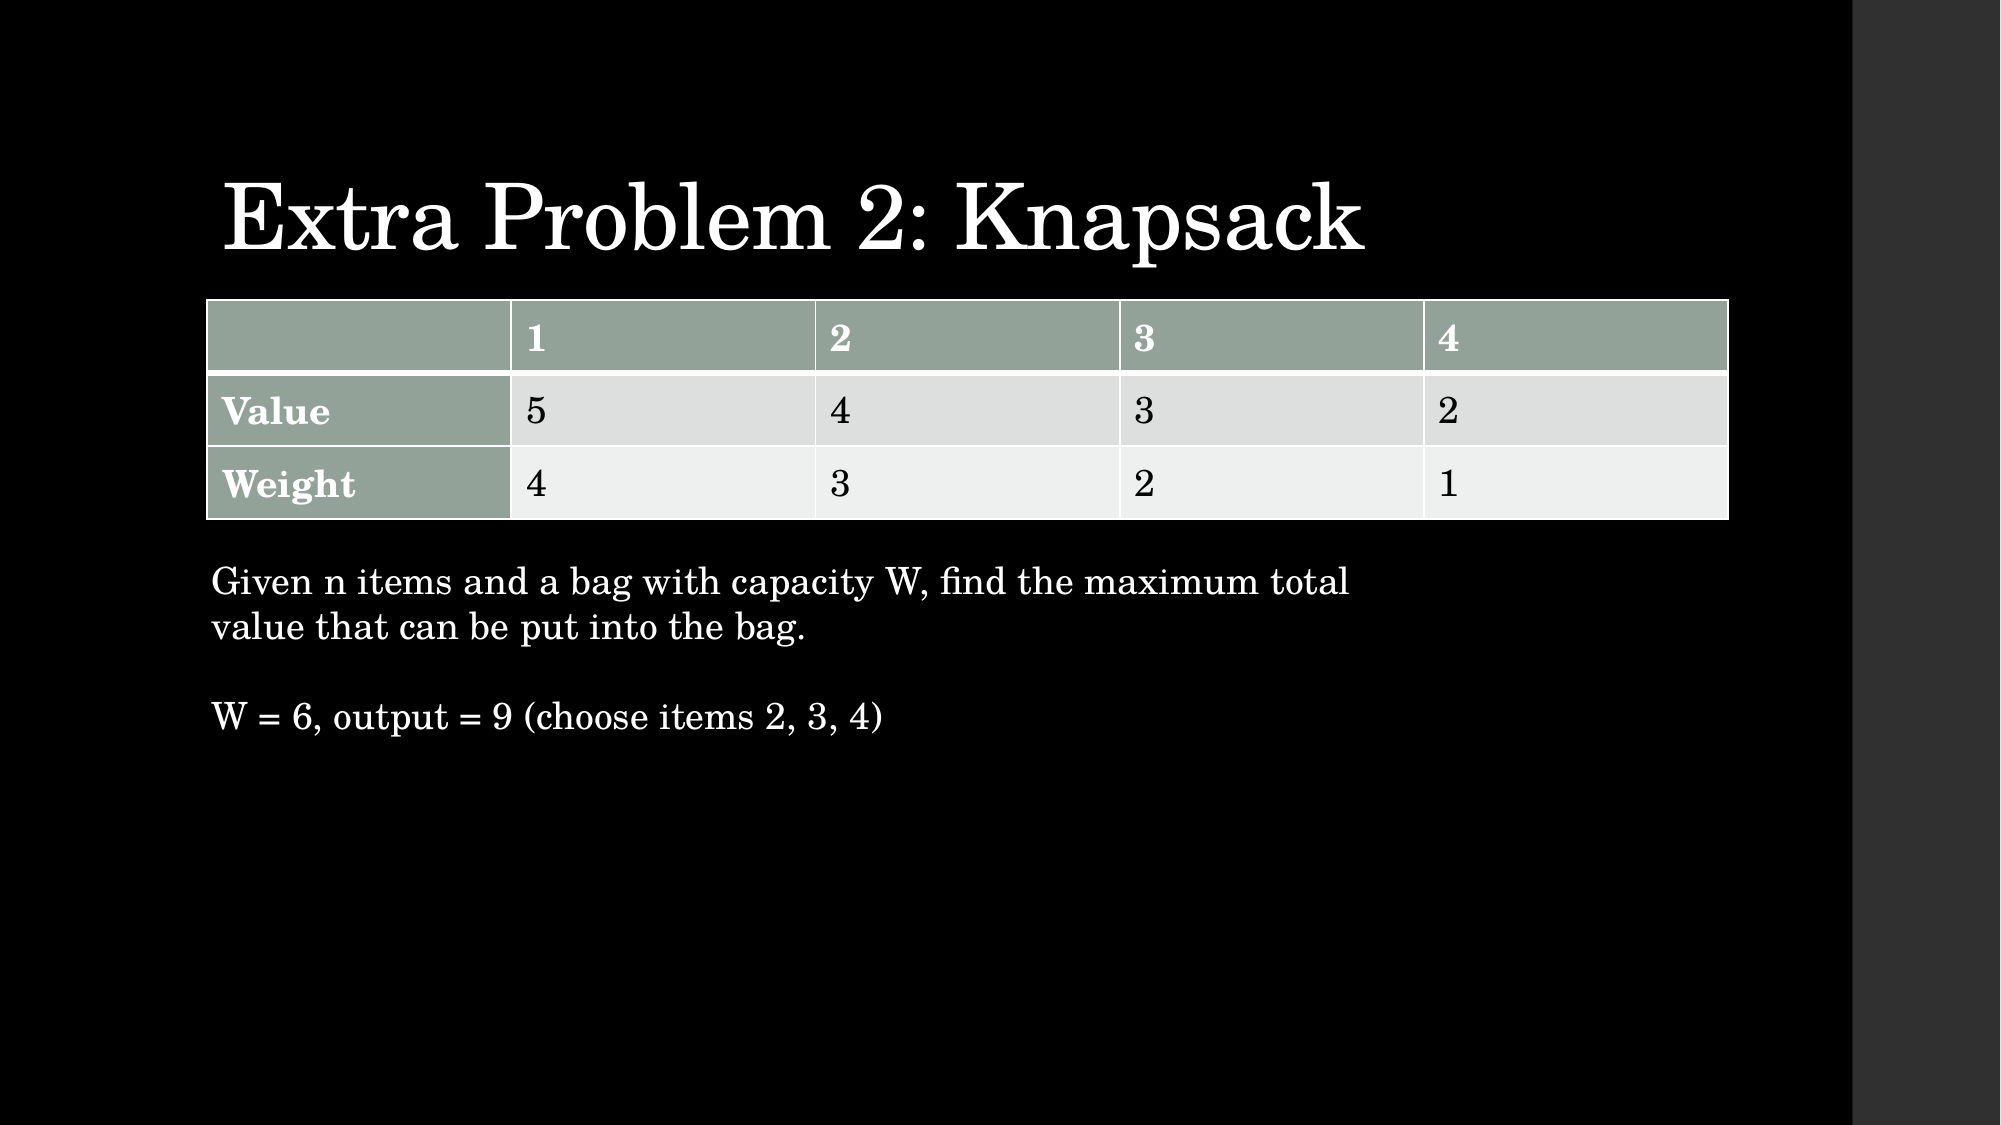

# Extra Problem 2: Knapsack
|  | 1 | 2 | 3 | 4 |
| --- | --- | --- | --- | --- |
| Value | 5 | 4 | 3 | 2 |
| Weight | 4 | 3 | 2 | 1 |
Given n items and a bag with capacity W, find the maximum total value that can be put into the bag.

W = 6, output = 9 (choose items 2, 3, 4)